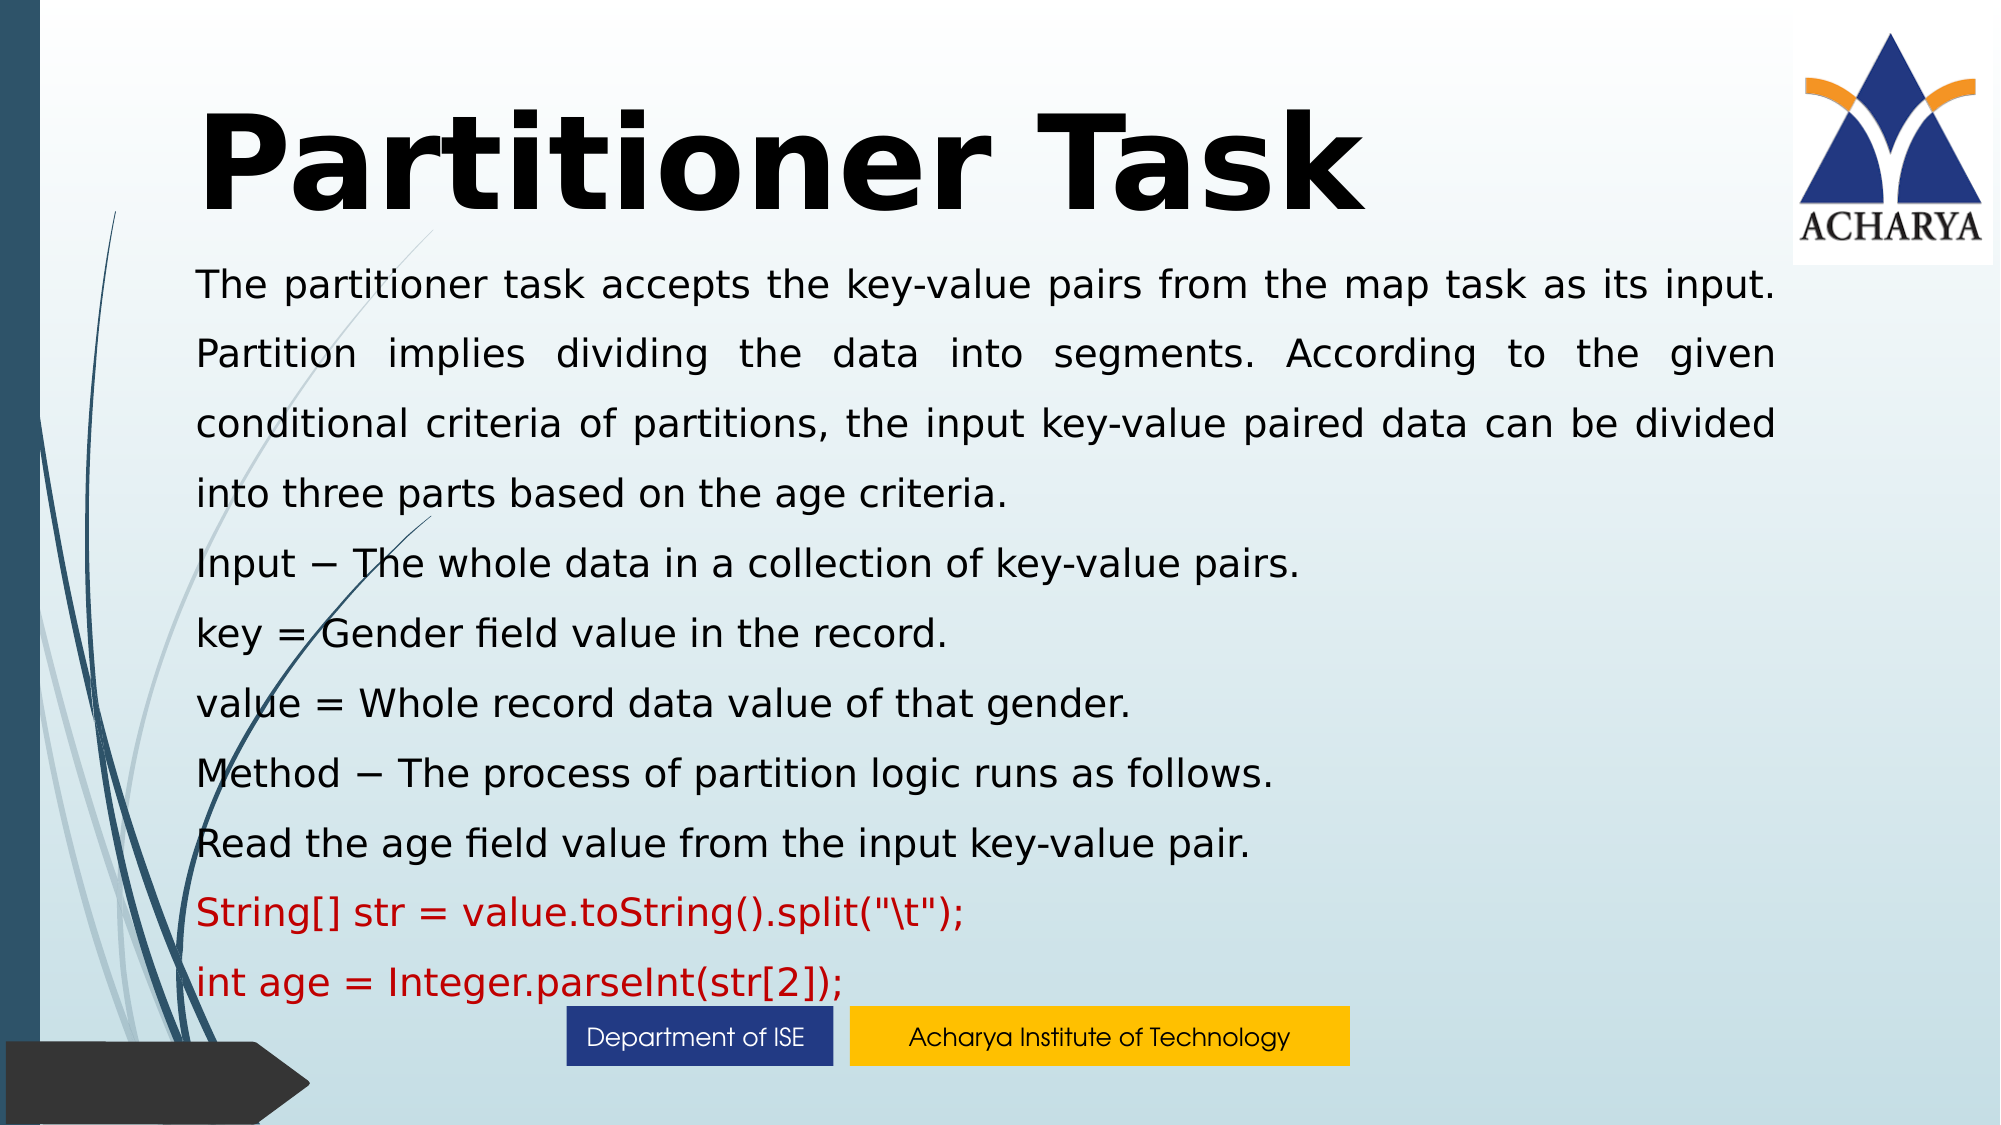

Partitioner Task
The partitioner task accepts the key-value pairs from the map task as its input. Partition implies dividing the data into segments. According to the given conditional criteria of partitions, the input key-value paired data can be divided into three parts based on the age criteria.
Input − The whole data in a collection of key-value pairs.
key = Gender field value in the record.
value = Whole record data value of that gender.
Method − The process of partition logic runs as follows.
Read the age field value from the input key-value pair.
String[] str = value.toString().split("\t");
int age = Integer.parseInt(str[2]);